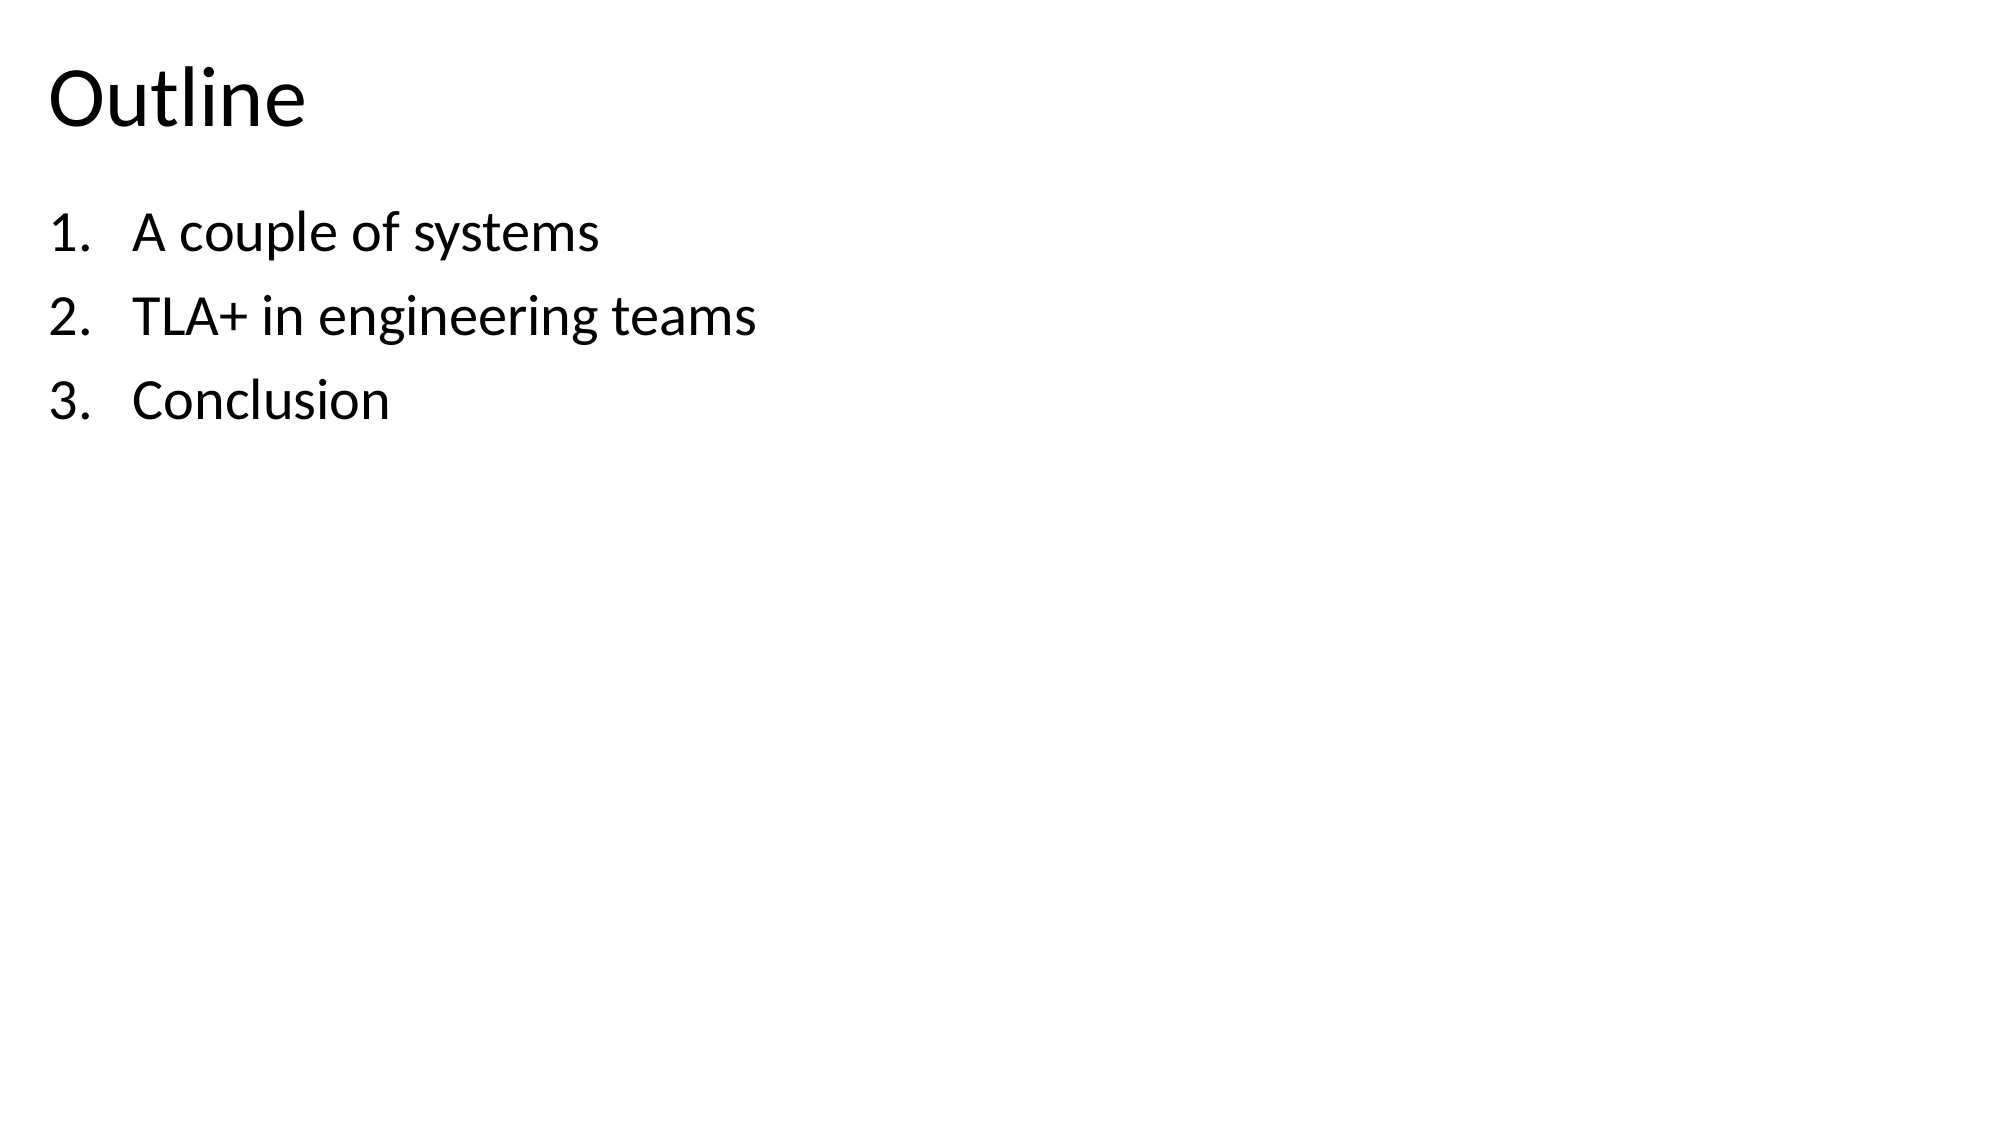

# Outline
A couple of systems
TLA+ in engineering teams
Conclusion